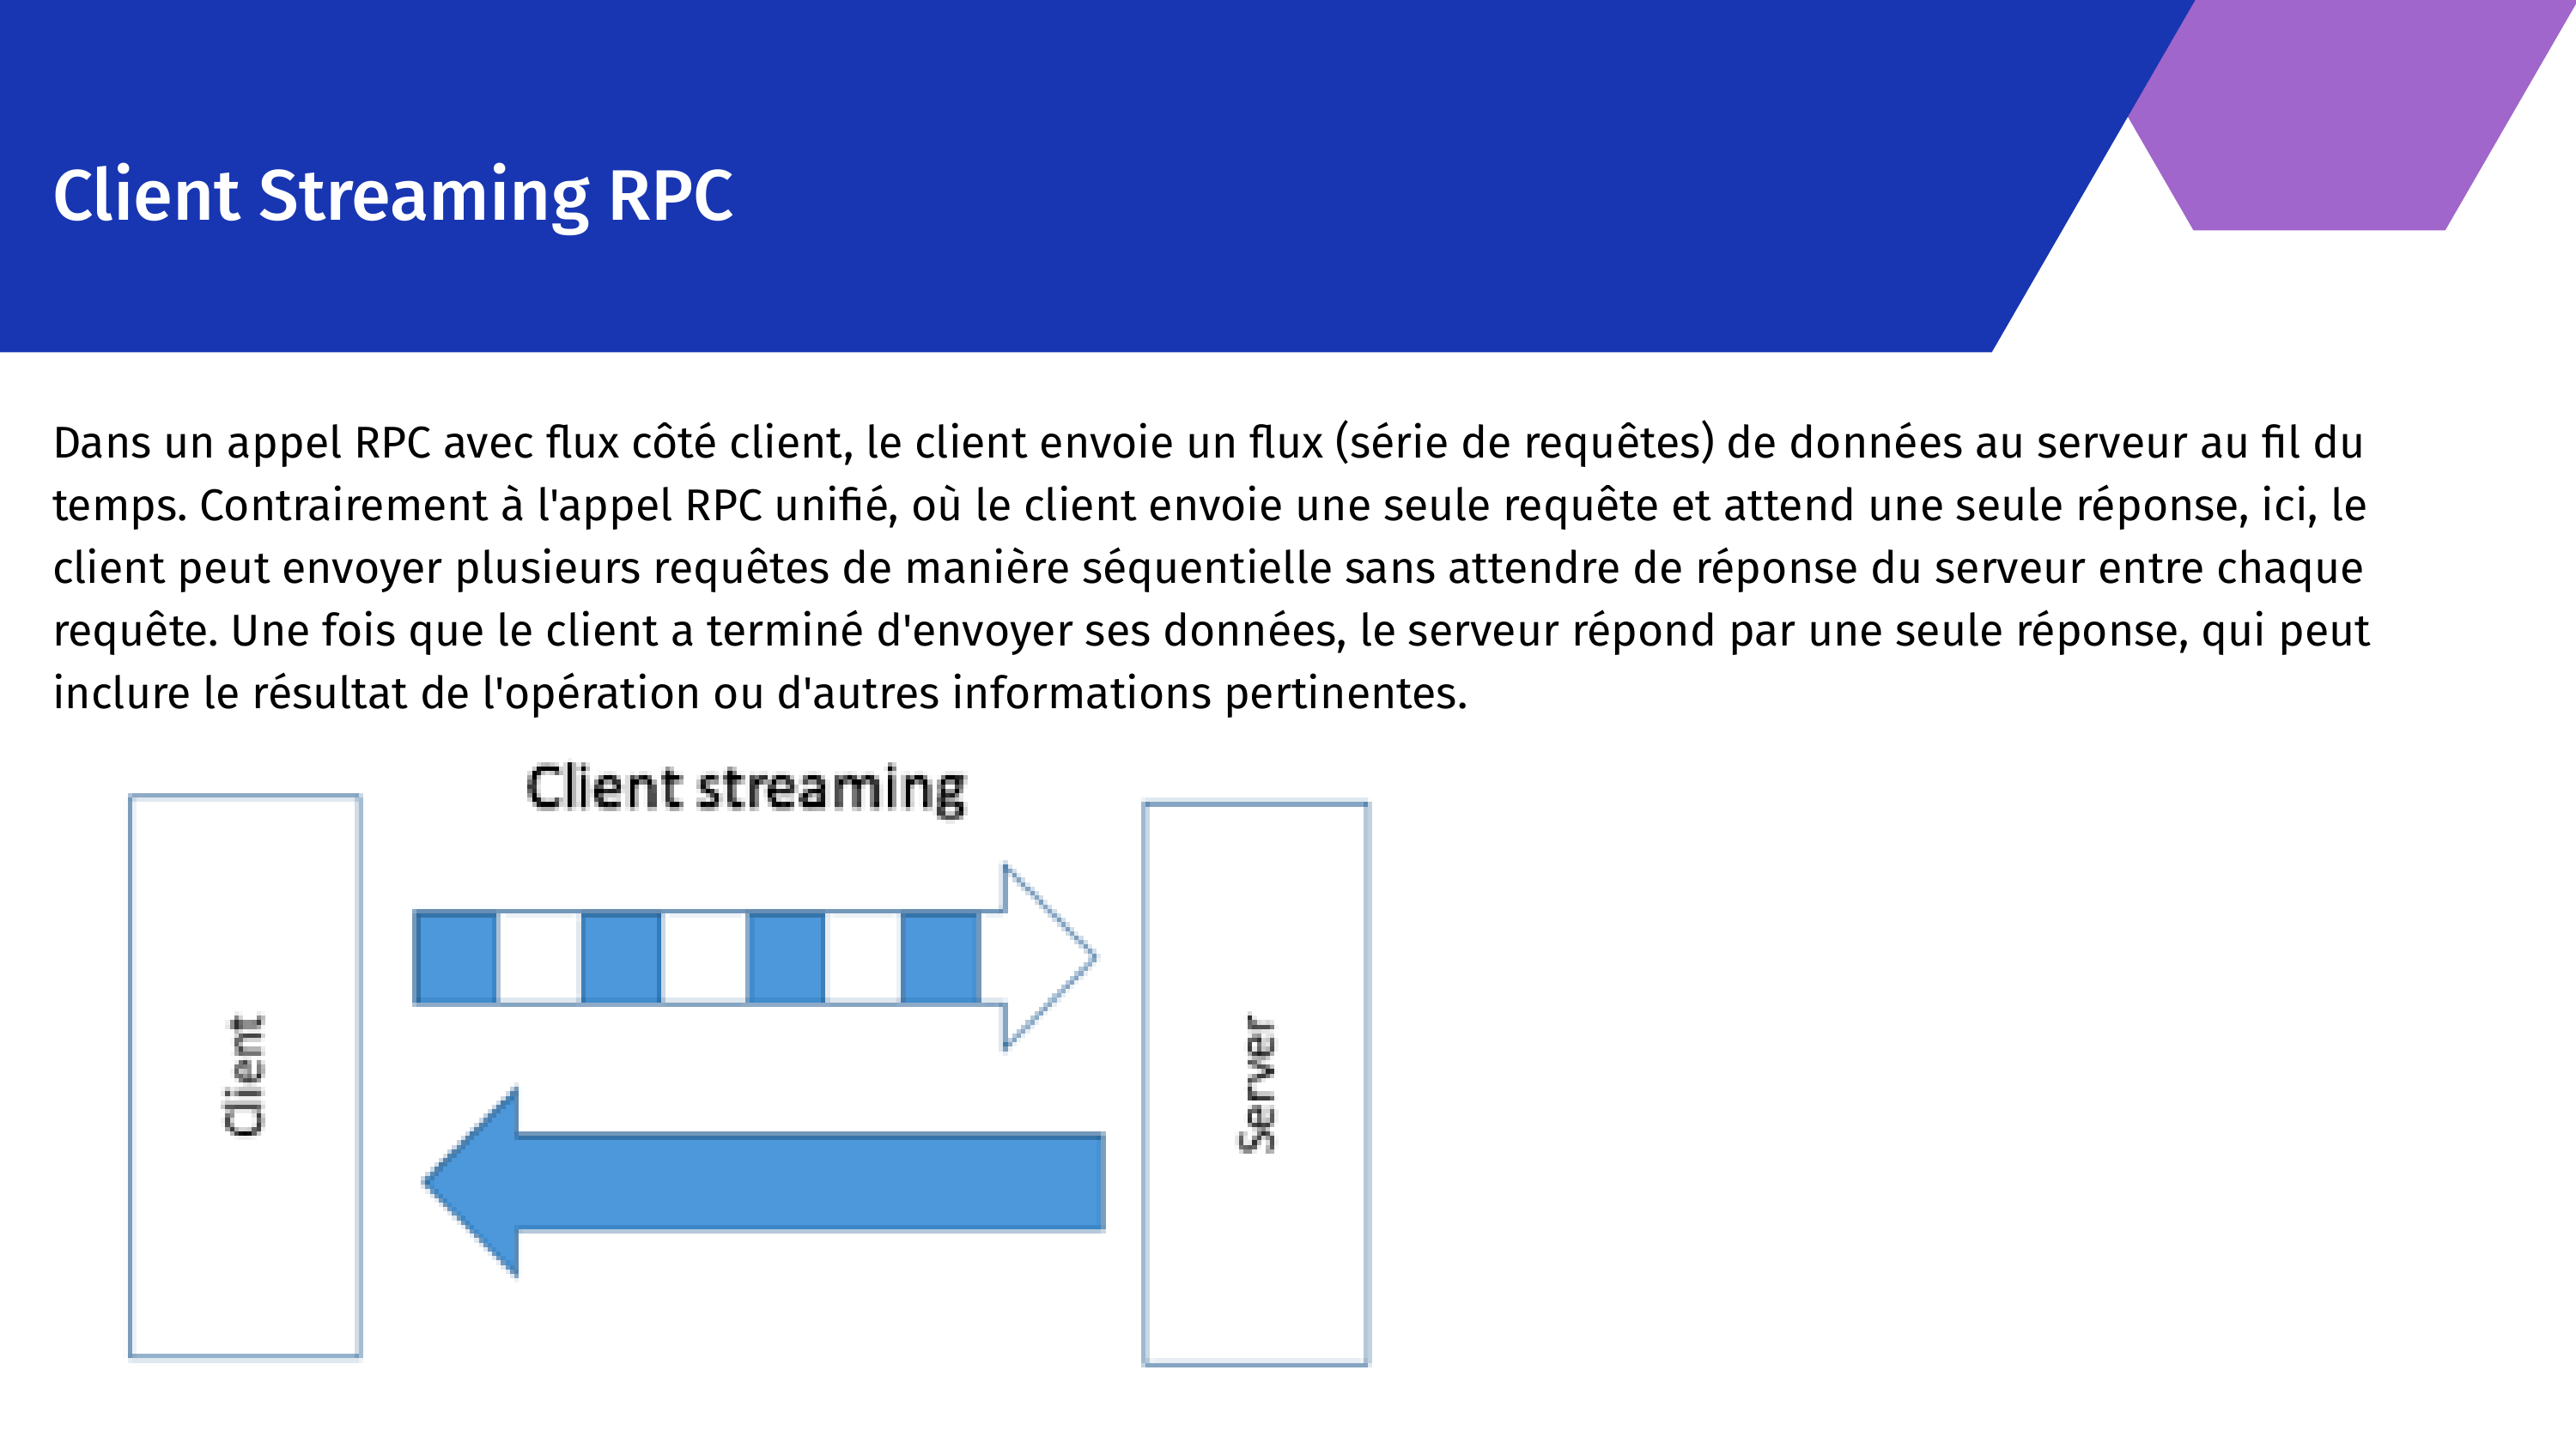

Client Streaming RPC
Dans un appel RPC avec flux côté client, le client envoie un flux (série de requêtes) de données au serveur au fil du temps. Contrairement à l'appel RPC unifié, où le client envoie une seule requête et attend une seule réponse, ici, le client peut envoyer plusieurs requêtes de manière séquentielle sans attendre de réponse du serveur entre chaque requête. Une fois que le client a terminé d'envoyer ses données, le serveur répond par une seule réponse, qui peut inclure le résultat de l'opération ou d'autres informations pertinentes.